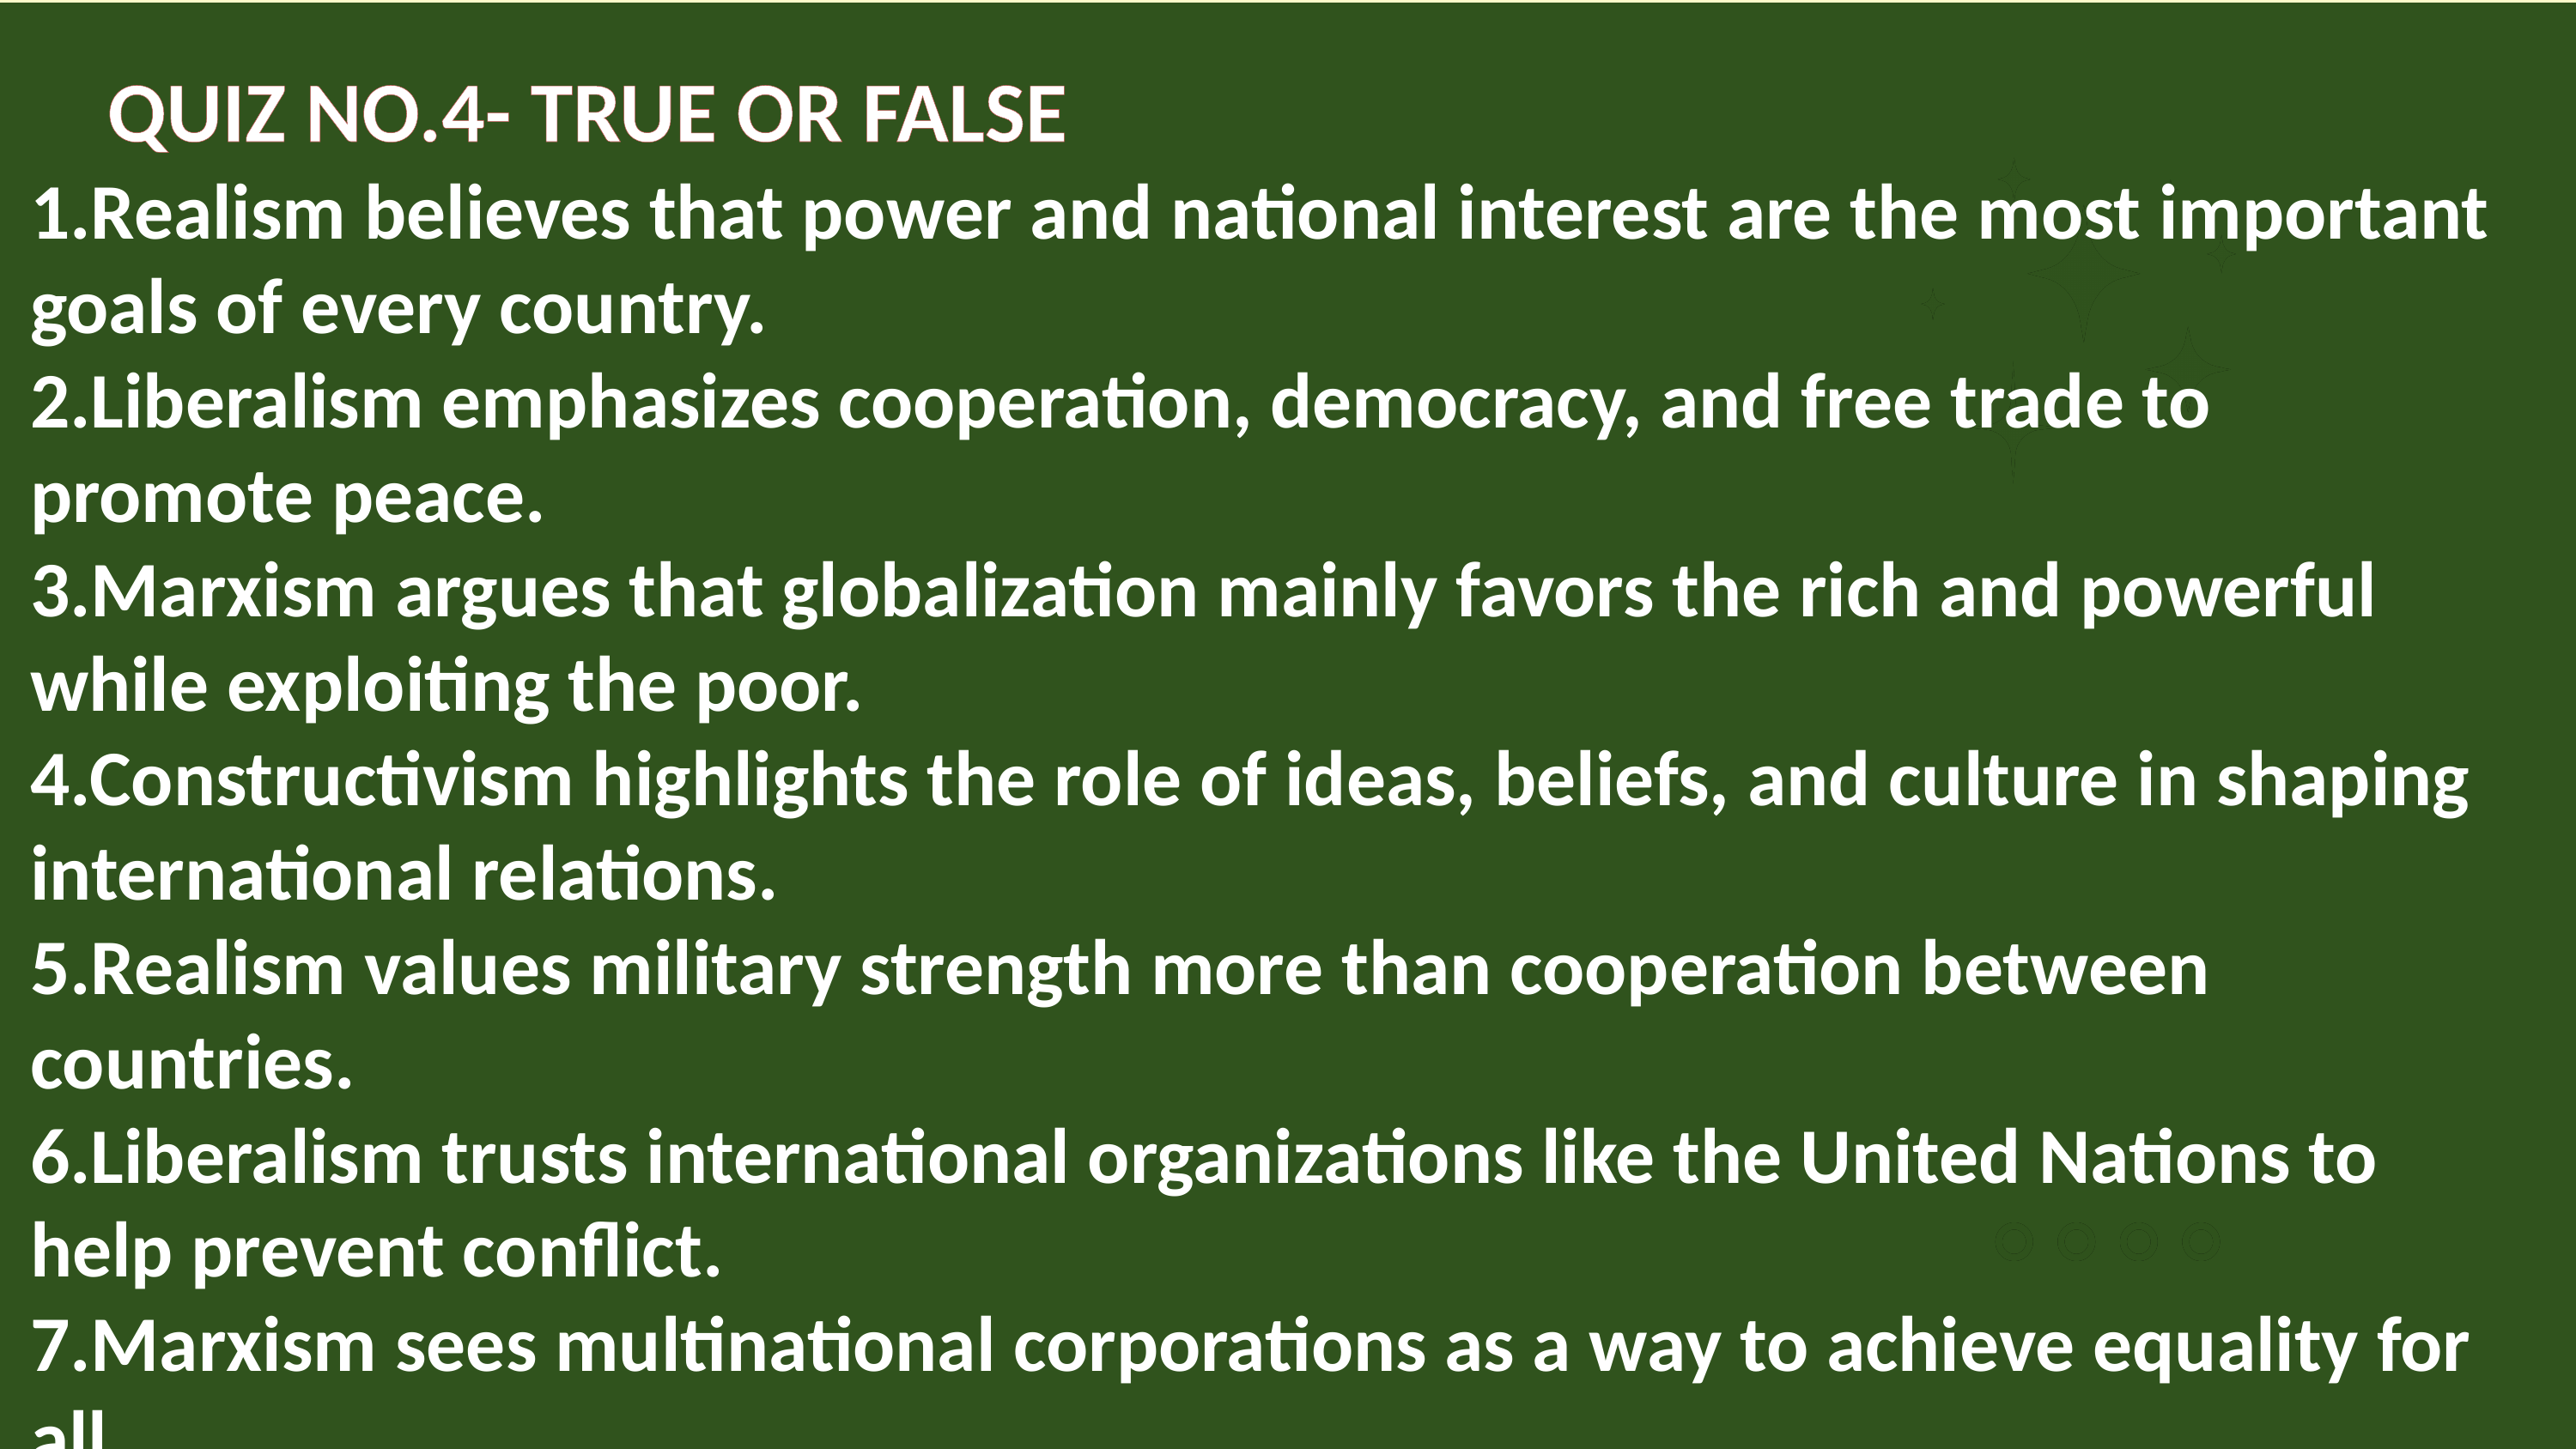

QUIZ NO.4- TRUE OR FALSE
1.Realism believes that power and national interest are the most important goals of every country.
2.Liberalism emphasizes cooperation, democracy, and free trade to promote peace.
3.Marxism argues that globalization mainly favors the rich and powerful while exploiting the poor.
4.Constructivism highlights the role of ideas, beliefs, and culture in shaping international relations.
5.Realism values military strength more than cooperation between countries.
6.Liberalism trusts international organizations like the United Nations to help prevent conflict.
7.Marxism sees multinational corporations as a way to achieve equality for all.